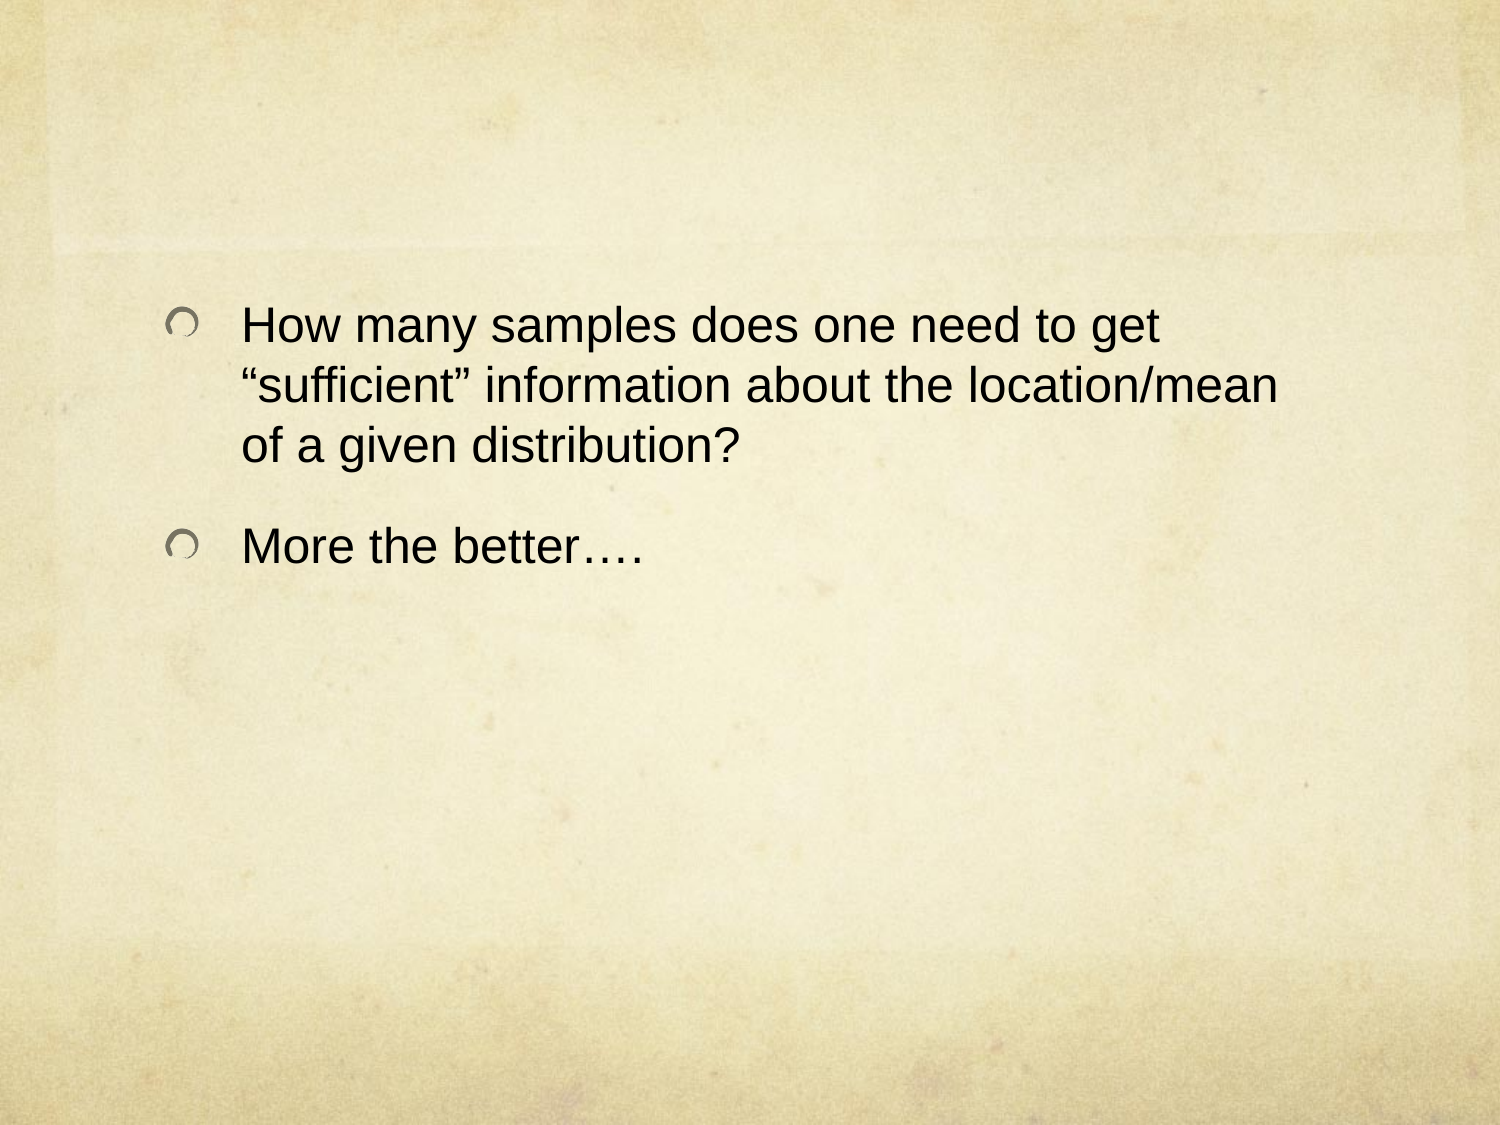

#
How many samples does one need to get “sufficient” information about the location/mean of a given distribution?
More the better….